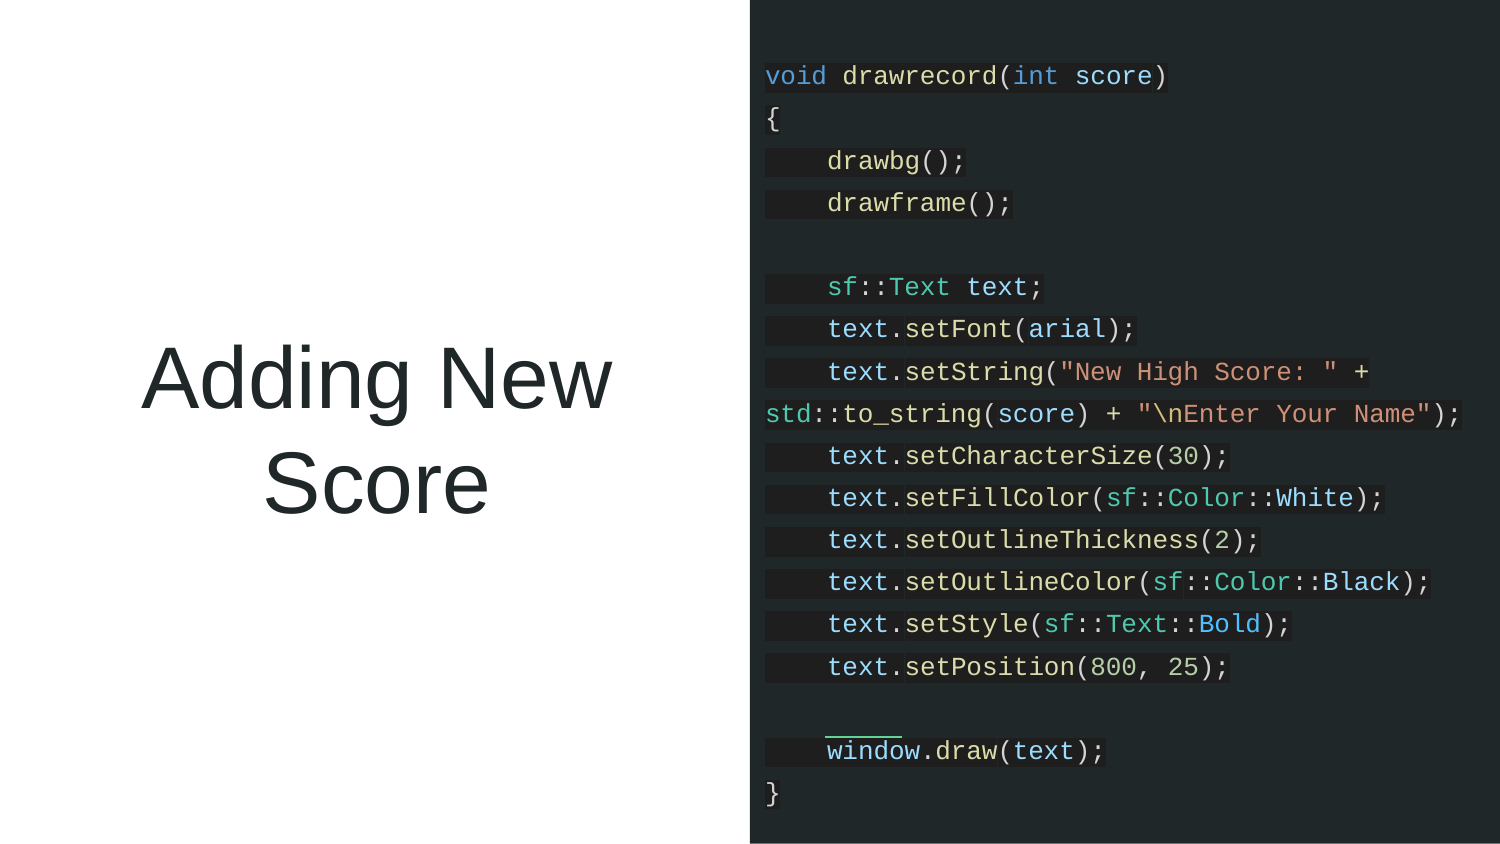

void drawrecord(int score)
{
    drawbg();
    drawframe();

    sf::Text text;
    text.setFont(arial);
    text.setString("New High Score: " + std::to_string(score) + "\nEnter Your Name");
    text.setCharacterSize(30);
    text.setFillColor(sf::Color::White);
    text.setOutlineThickness(2);
    text.setOutlineColor(sf::Color::Black);
    text.setStyle(sf::Text::Bold);
    text.setPosition(800, 25);

    window.draw(text);
}
# Adding New Score